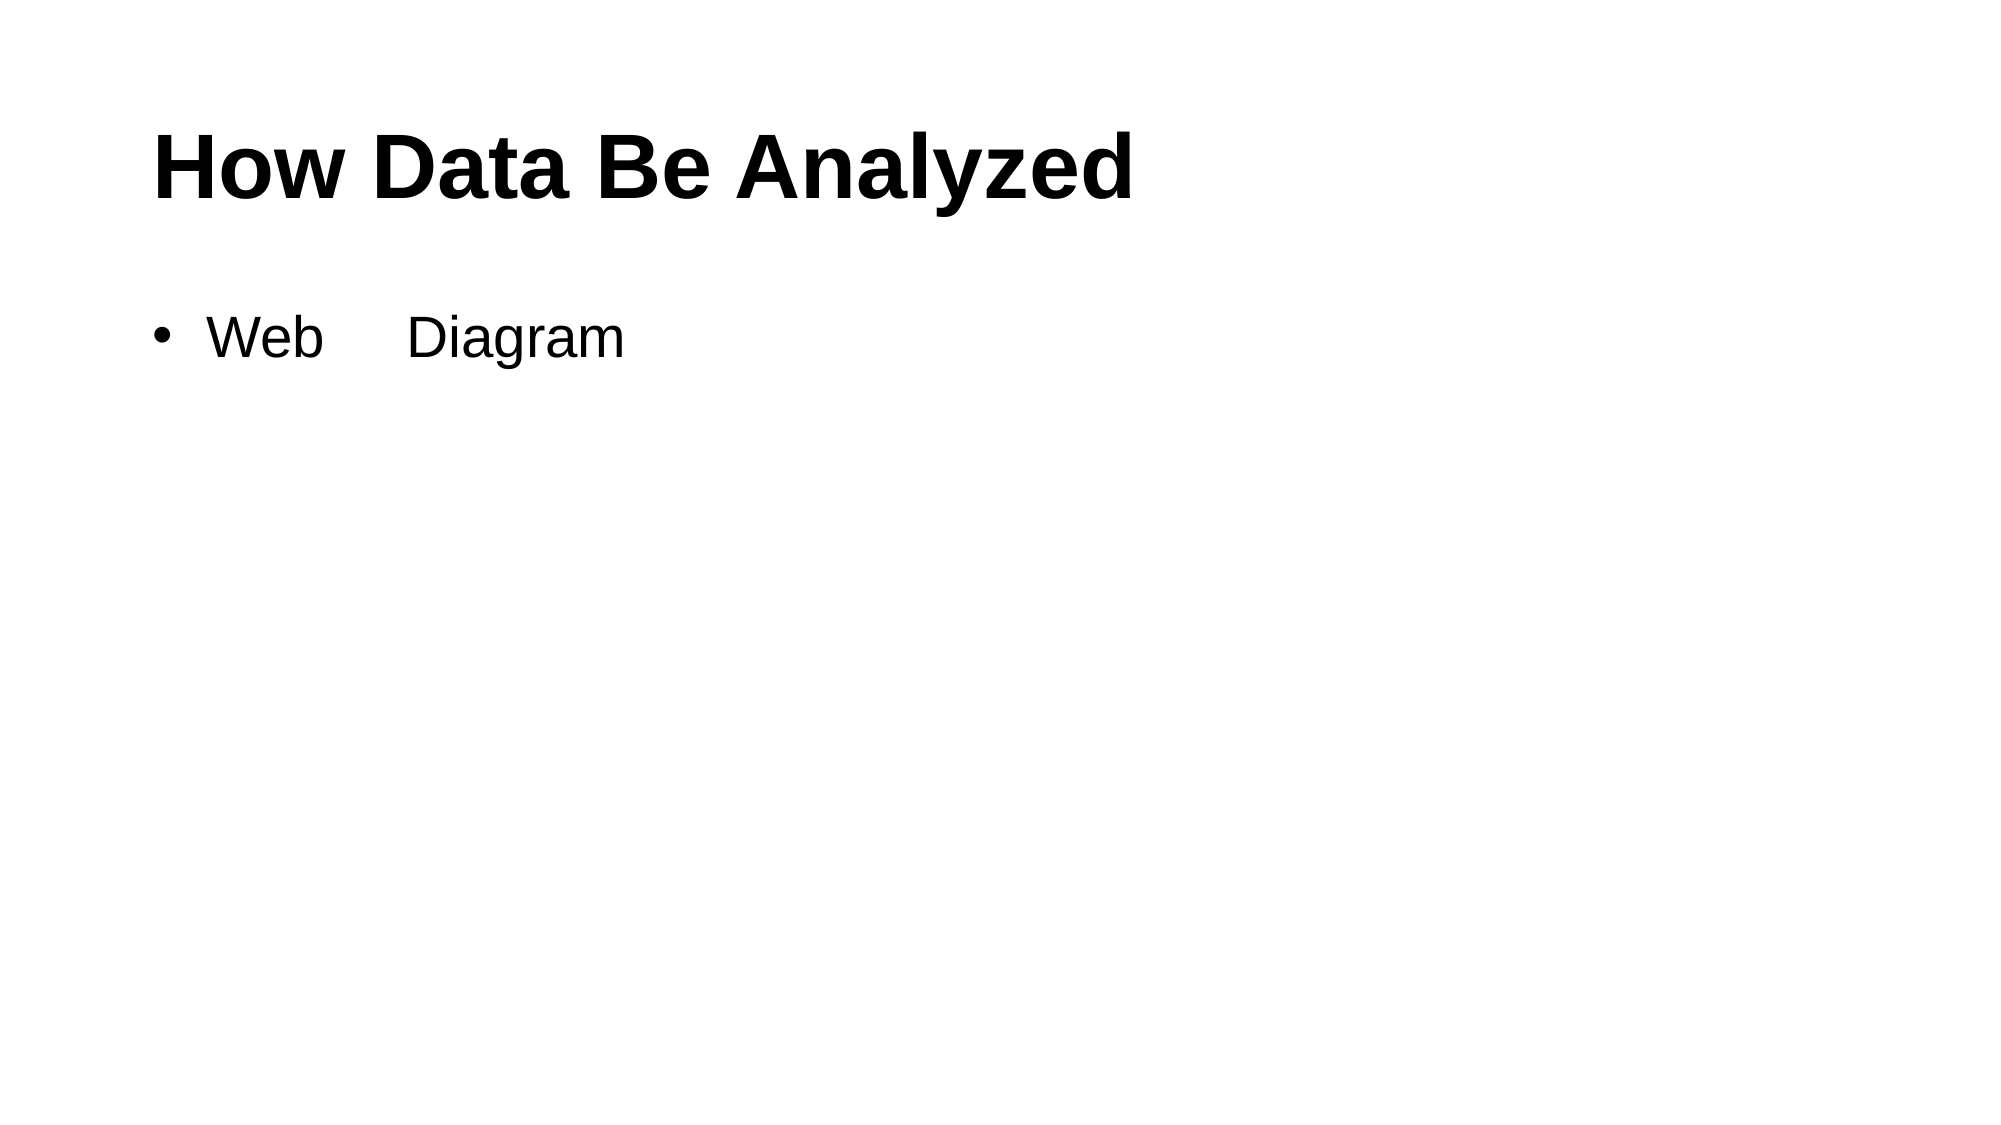

# How Data Be Analyzed
 Web     Diagram